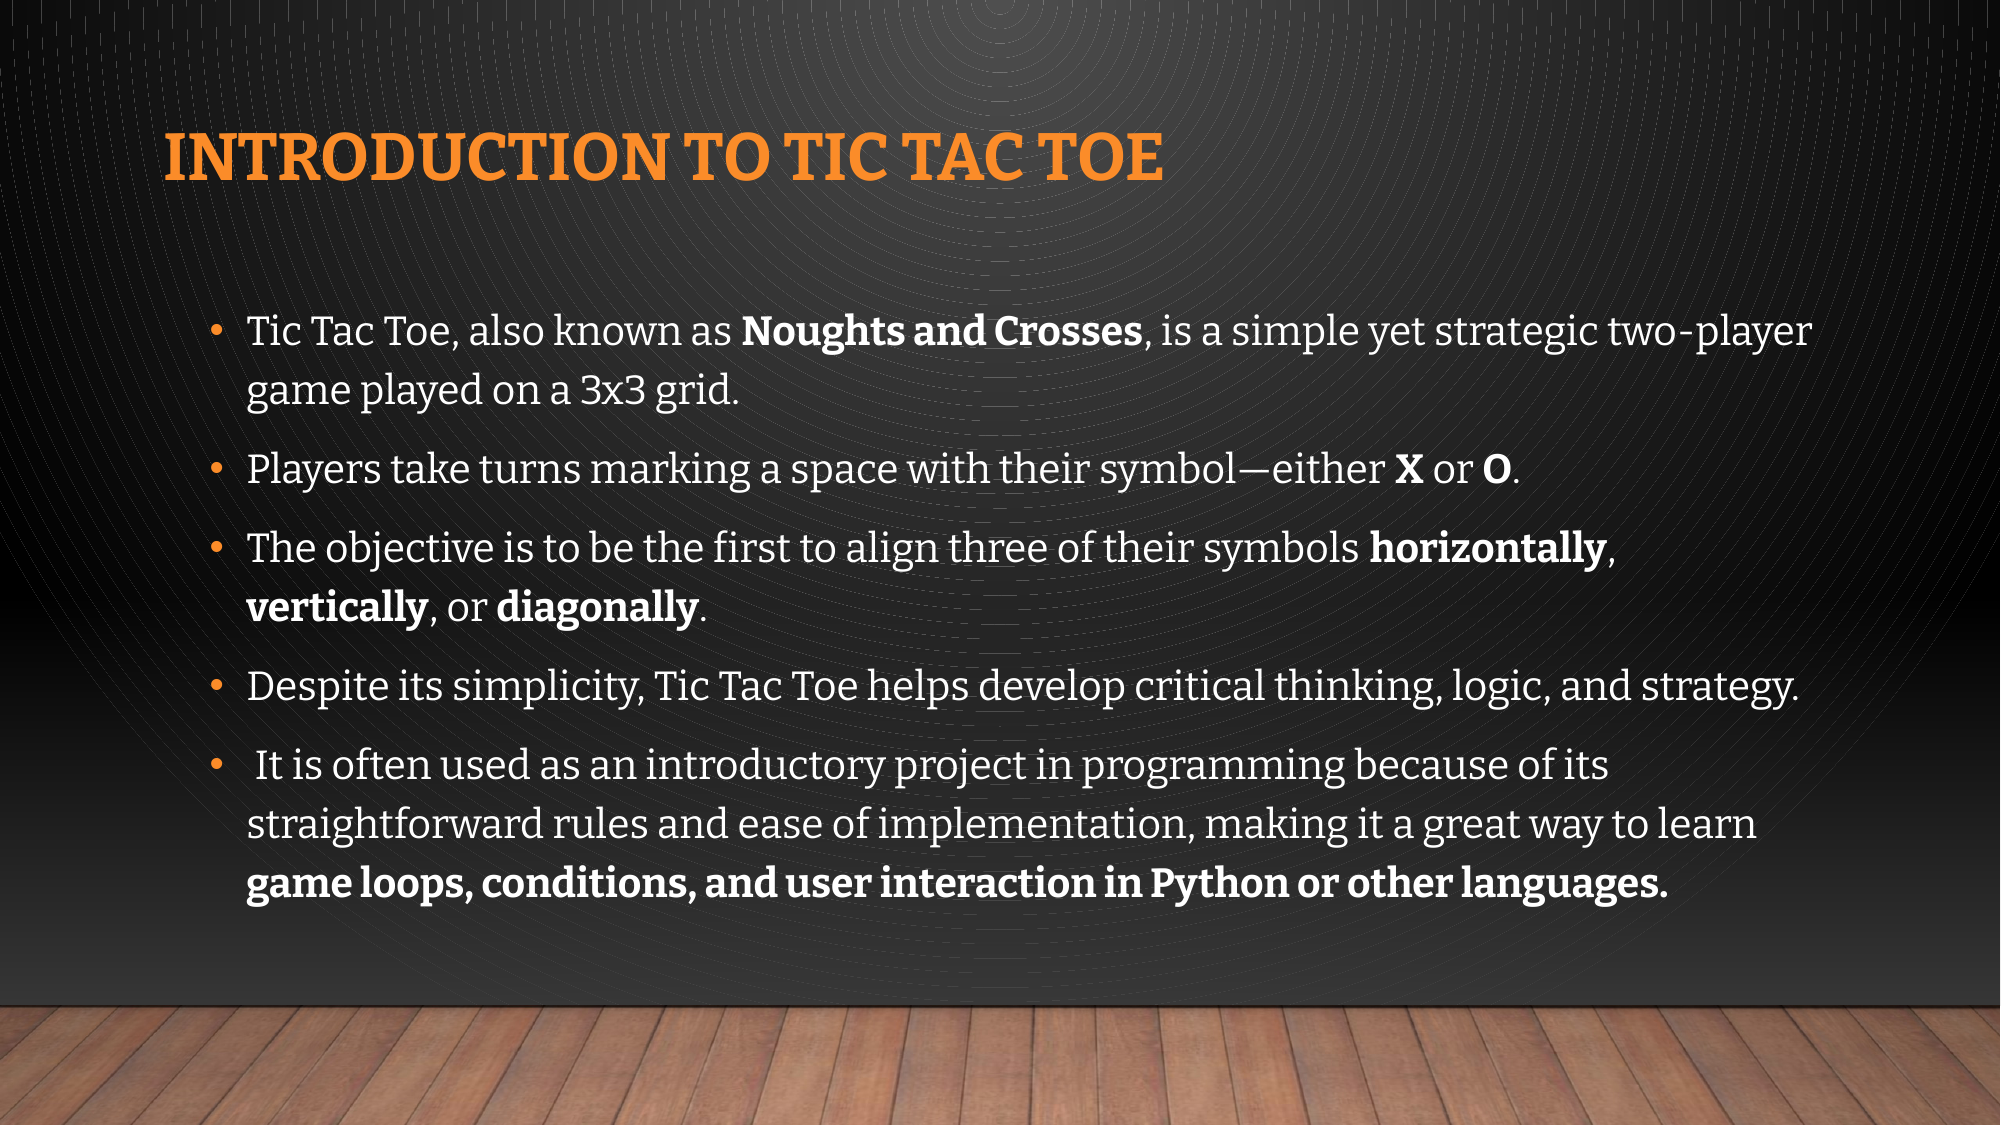

# Introduction to Tic Tac Toe
Tic Tac Toe, also known as Noughts and Crosses, is a simple yet strategic two-player game played on a 3x3 grid.
Players take turns marking a space with their symbol—either X or O.
The objective is to be the first to align three of their symbols horizontally, vertically, or diagonally.
Despite its simplicity, Tic Tac Toe helps develop critical thinking, logic, and strategy.
 It is often used as an introductory project in programming because of its straightforward rules and ease of implementation, making it a great way to learn game loops, conditions, and user interaction in Python or other languages.